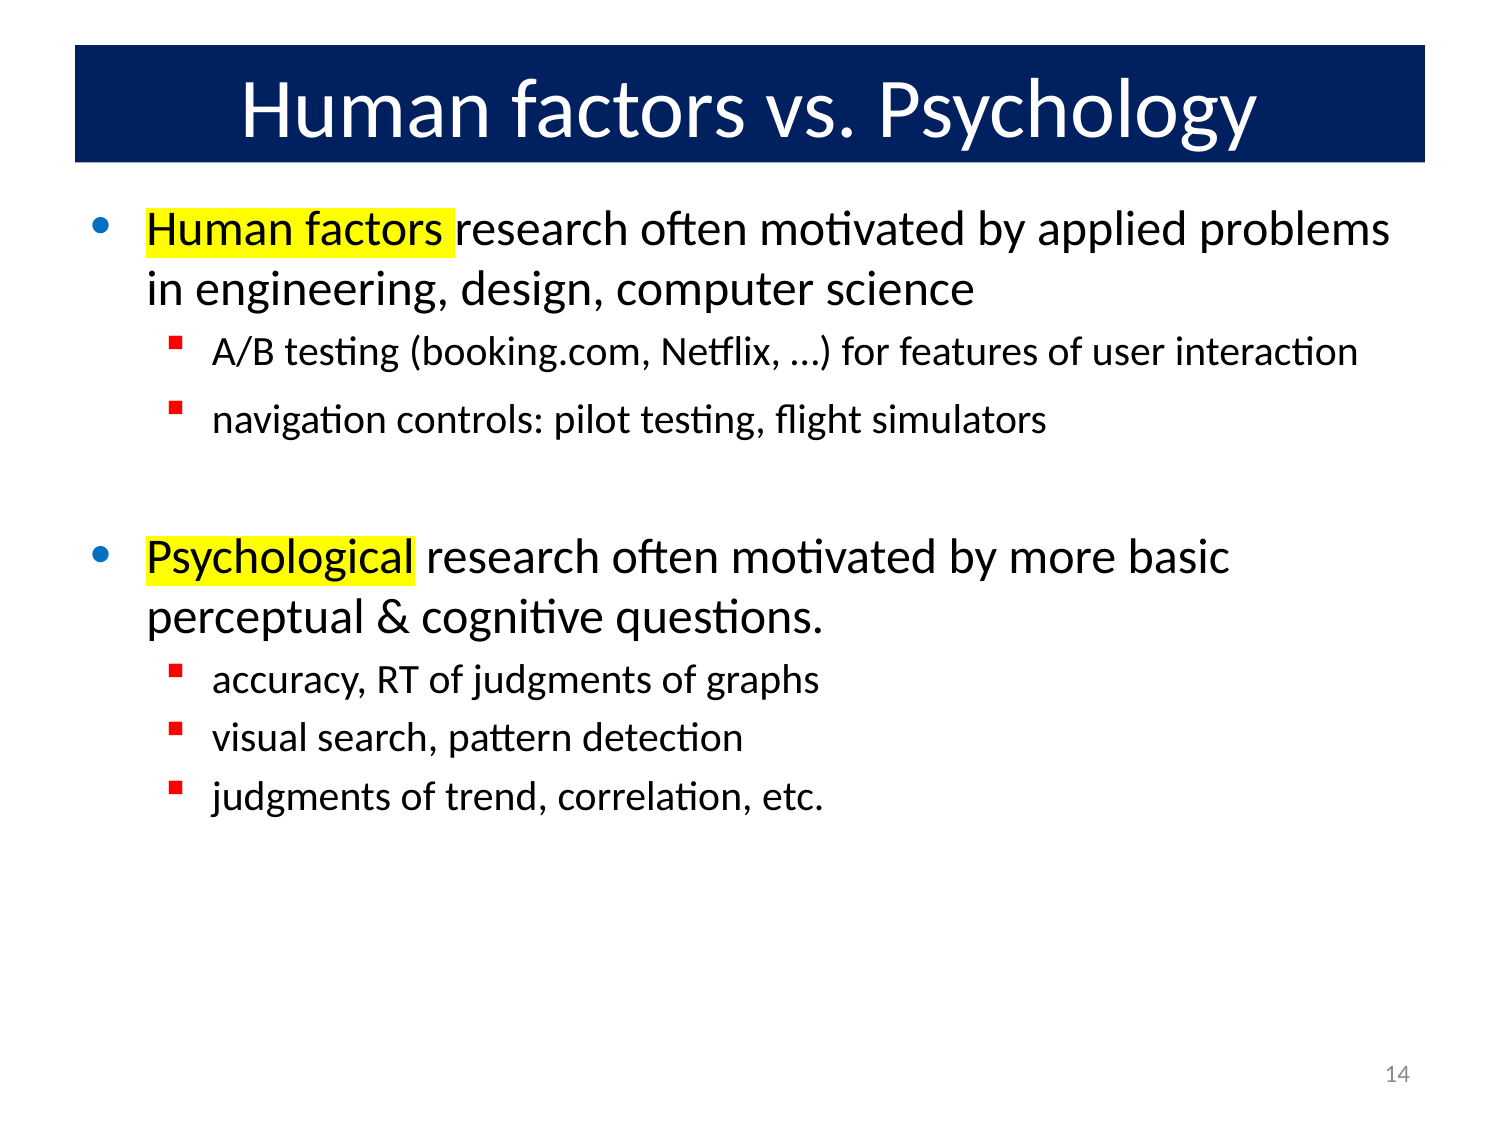

# Human factors vs. Psychology
Human factors research often motivated by applied problems in engineering, design, computer science
A/B testing (booking.com, Netflix, …) for features of user interaction
navigation controls: pilot testing, flight simulators

Psychological research often motivated by more basic perceptual & cognitive questions.
accuracy, RT of judgments of graphs
visual search, pattern detection
judgments of trend, correlation, etc.
14